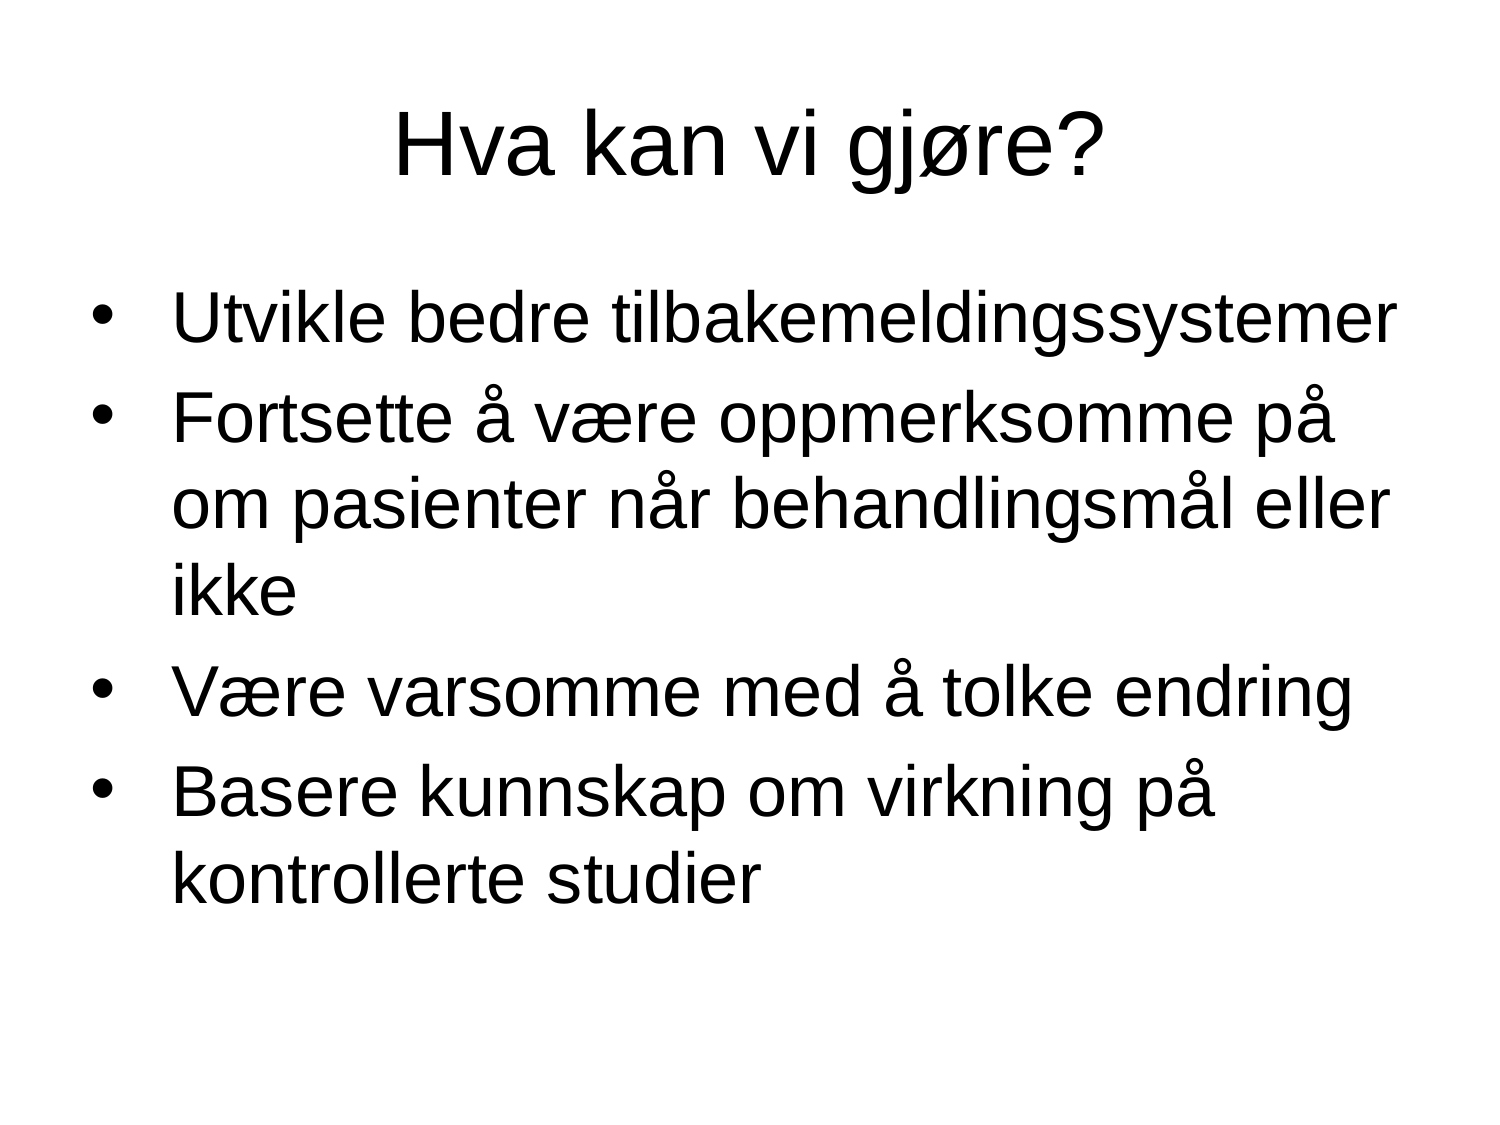

# Hva kan vi gjøre?
Utvikle bedre tilbakemeldingssystemer
Fortsette å være oppmerksomme på om pasienter når behandlingsmål eller ikke
Være varsomme med å tolke endring
Basere kunnskap om virkning på kontrollerte studier